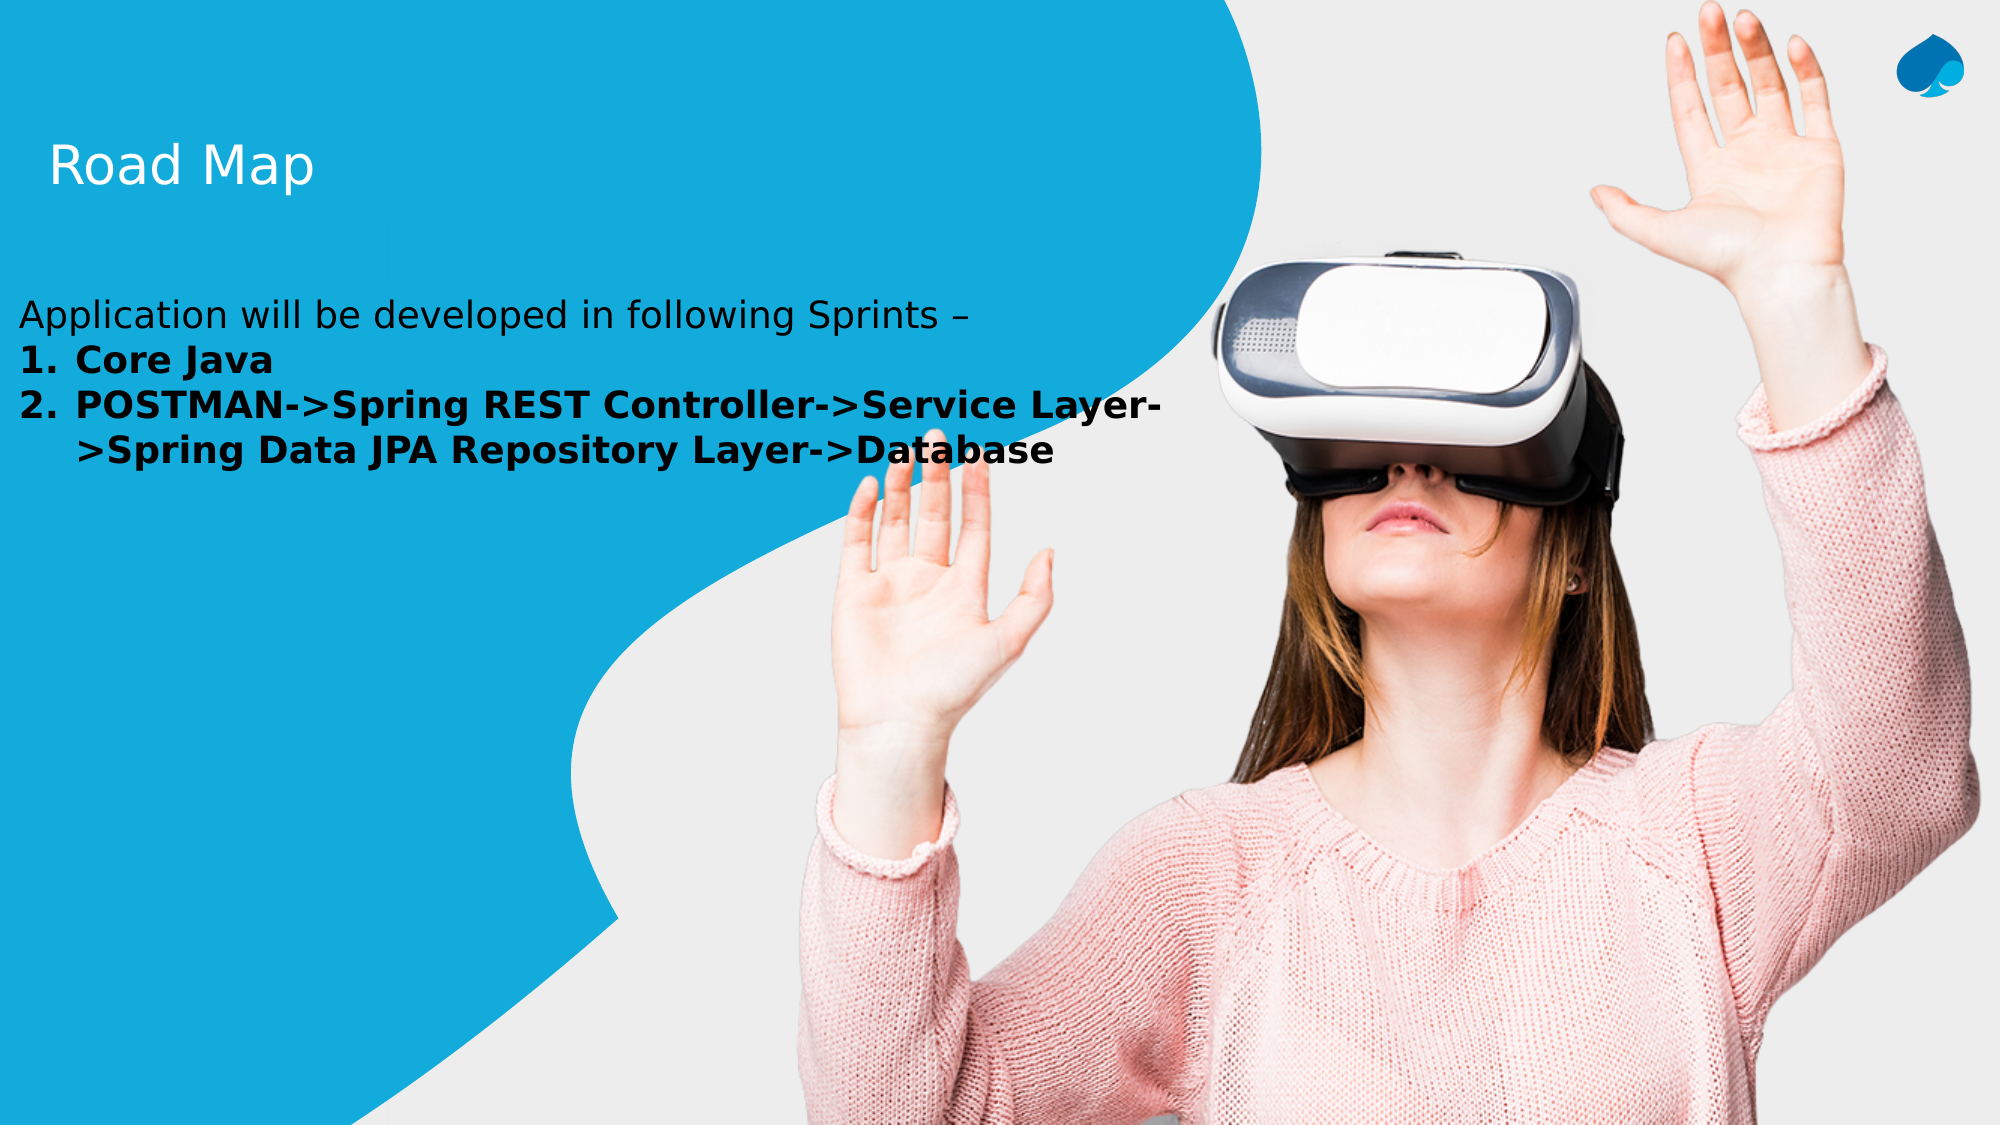

Road Map
Application will be developed in following Sprints –
Core Java
POSTMAN->Spring REST Controller->Service Layer->Spring Data JPA Repository Layer->Database